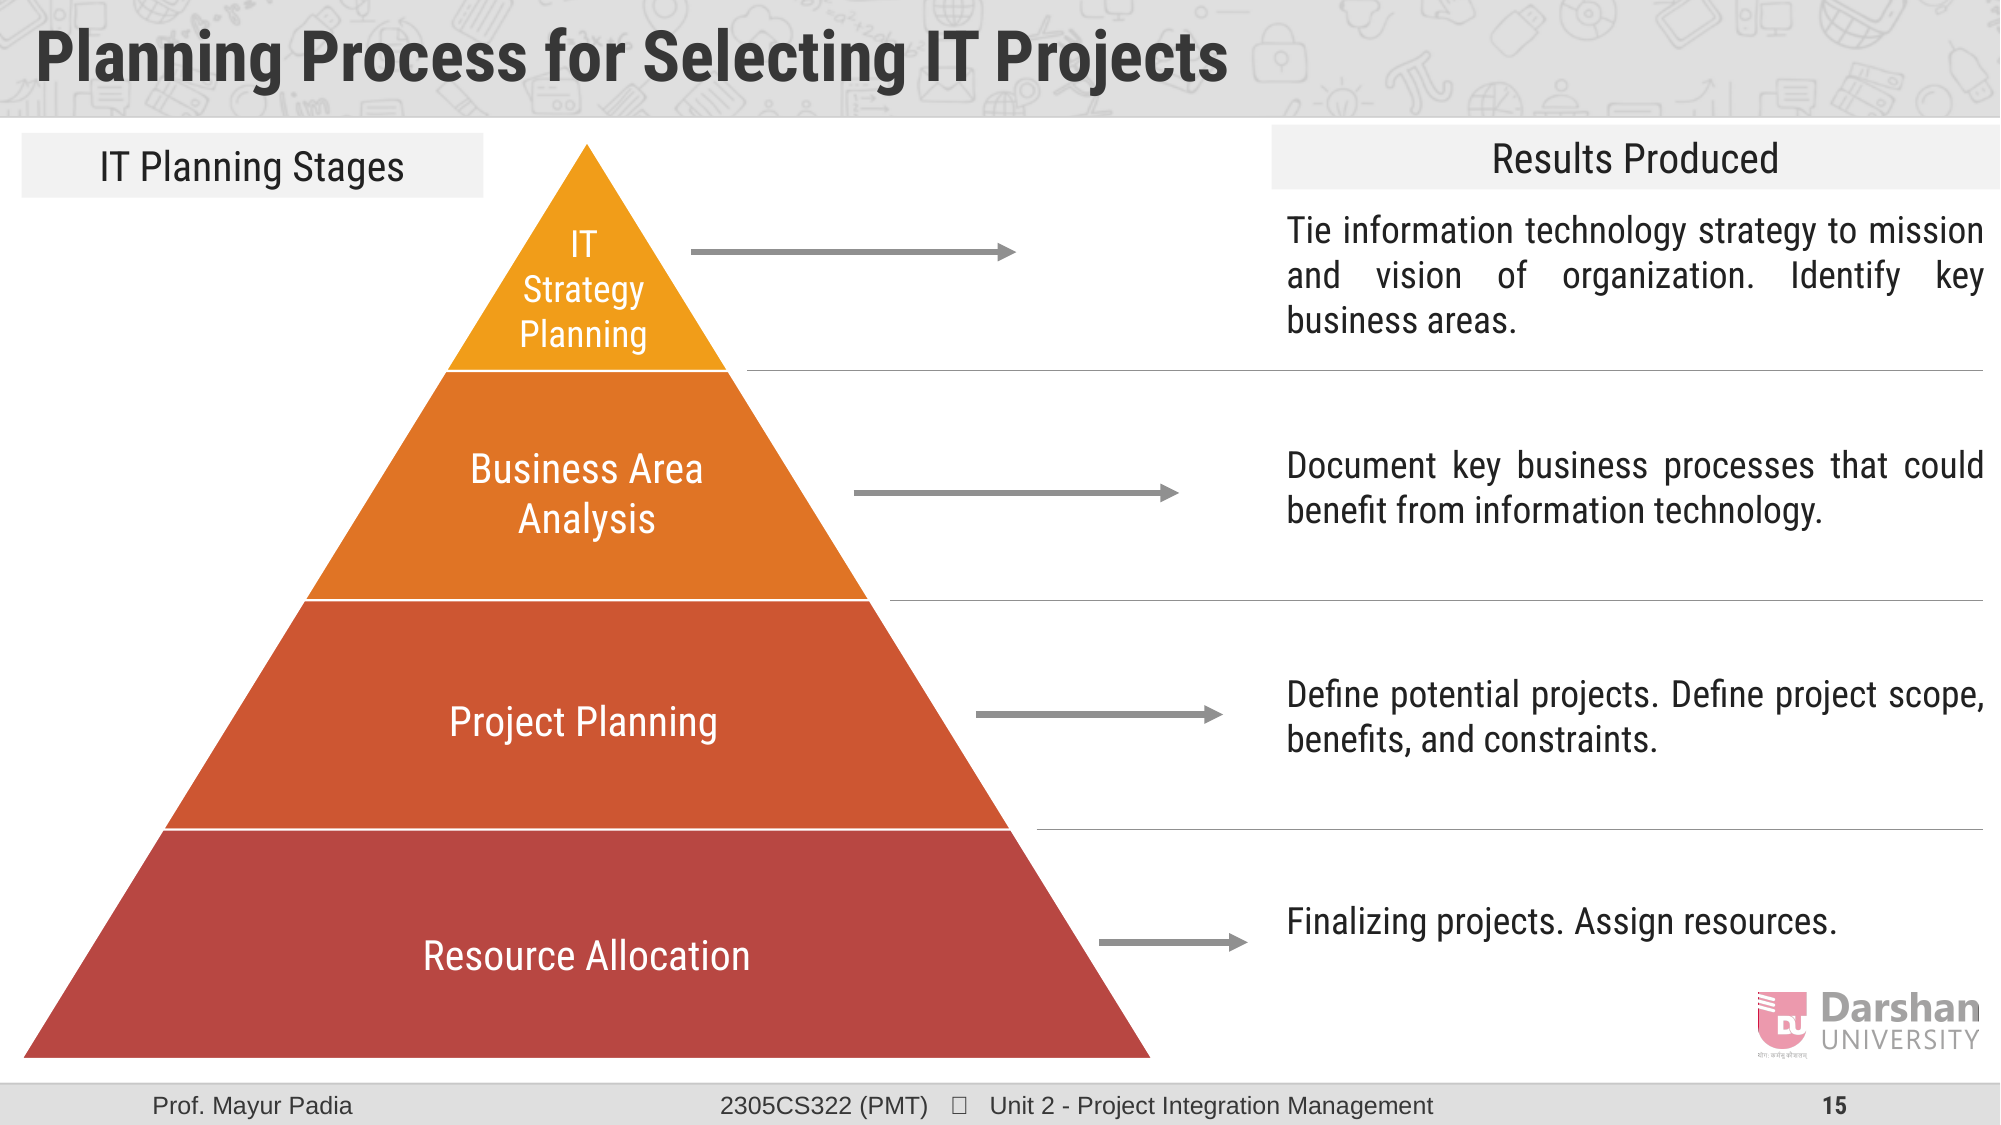

# Planning Process for Selecting IT Projects
Results Produced
IT Planning Stages

Tie information technology strategy to mission and vision of organization. Identify key business areas.
IT Strategy Planning
Document key business processes that could benefit from information technology.
Business Area Analysis
Define potential projects. Define project scope, benefits, and constraints.
Project Planning
Finalizing projects. Assign resources.
Resource Allocation